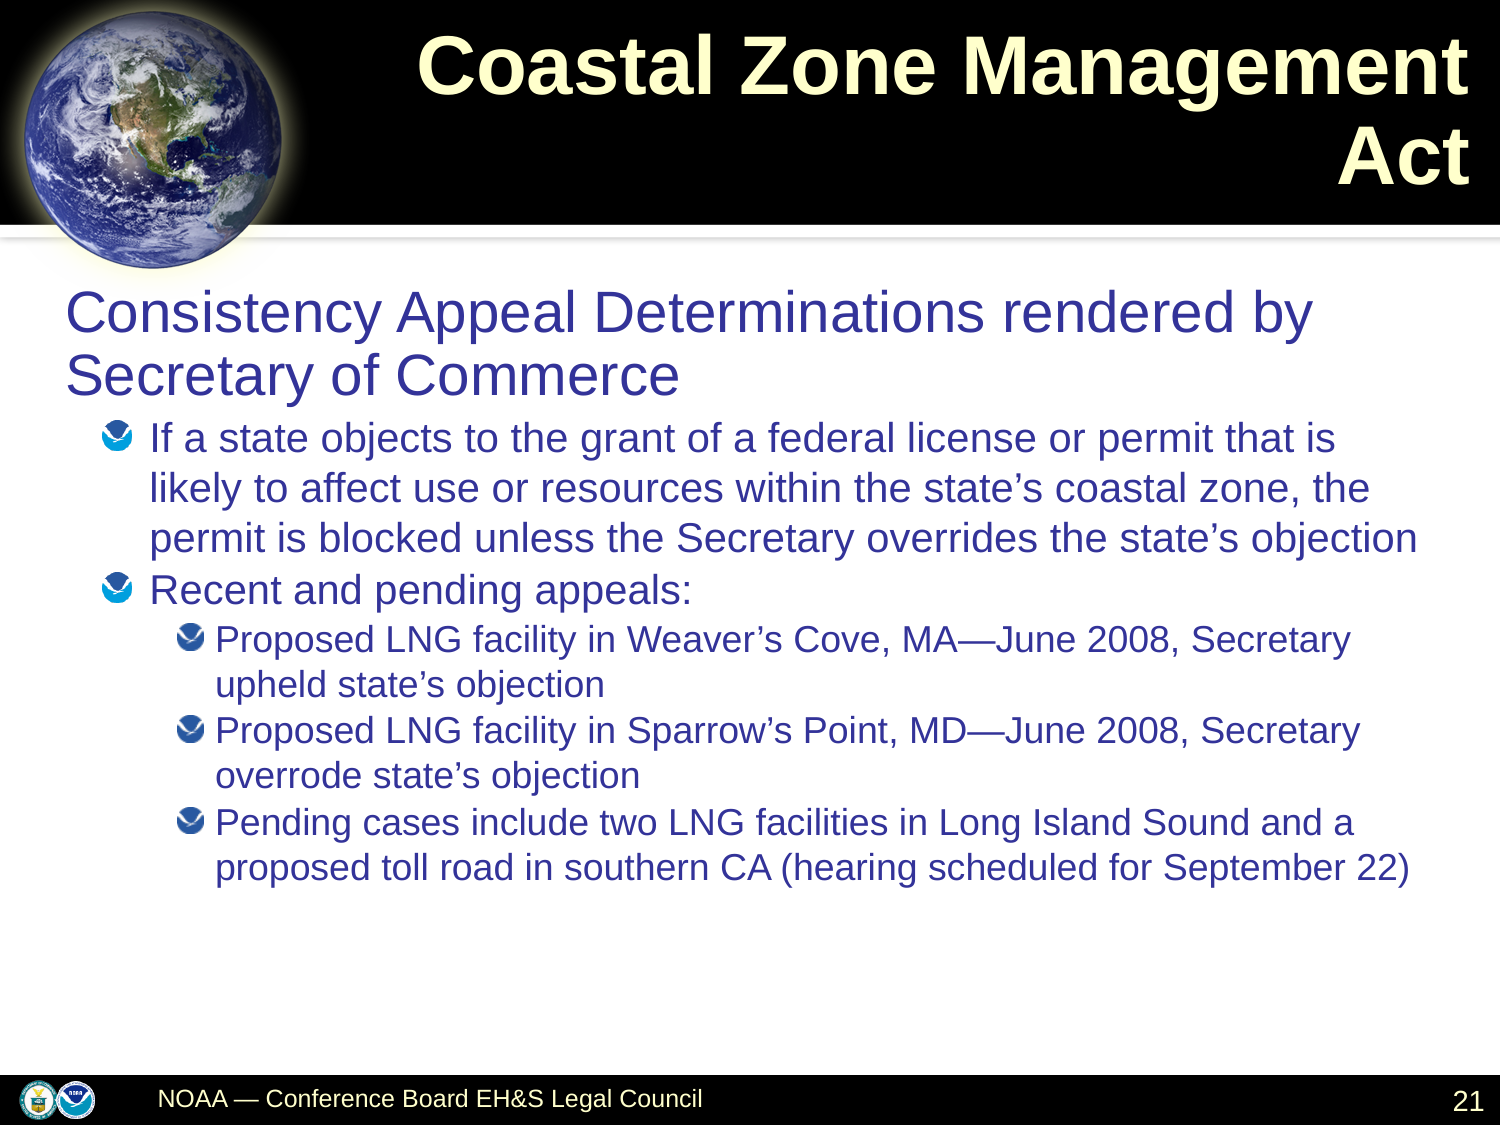

# Coastal Zone Management Act
Consistency Appeal Determinations rendered by Secretary of Commerce
If a state objects to the grant of a federal license or permit that is likely to affect use or resources within the state’s coastal zone, the permit is blocked unless the Secretary overrides the state’s objection
Recent and pending appeals:
Proposed LNG facility in Weaver’s Cove, MA—June 2008, Secretary upheld state’s objection
Proposed LNG facility in Sparrow’s Point, MD—June 2008, Secretary overrode state’s objection
Pending cases include two LNG facilities in Long Island Sound and a proposed toll road in southern CA (hearing scheduled for September 22)
NOAA — Conference Board EH&S Legal Council
21